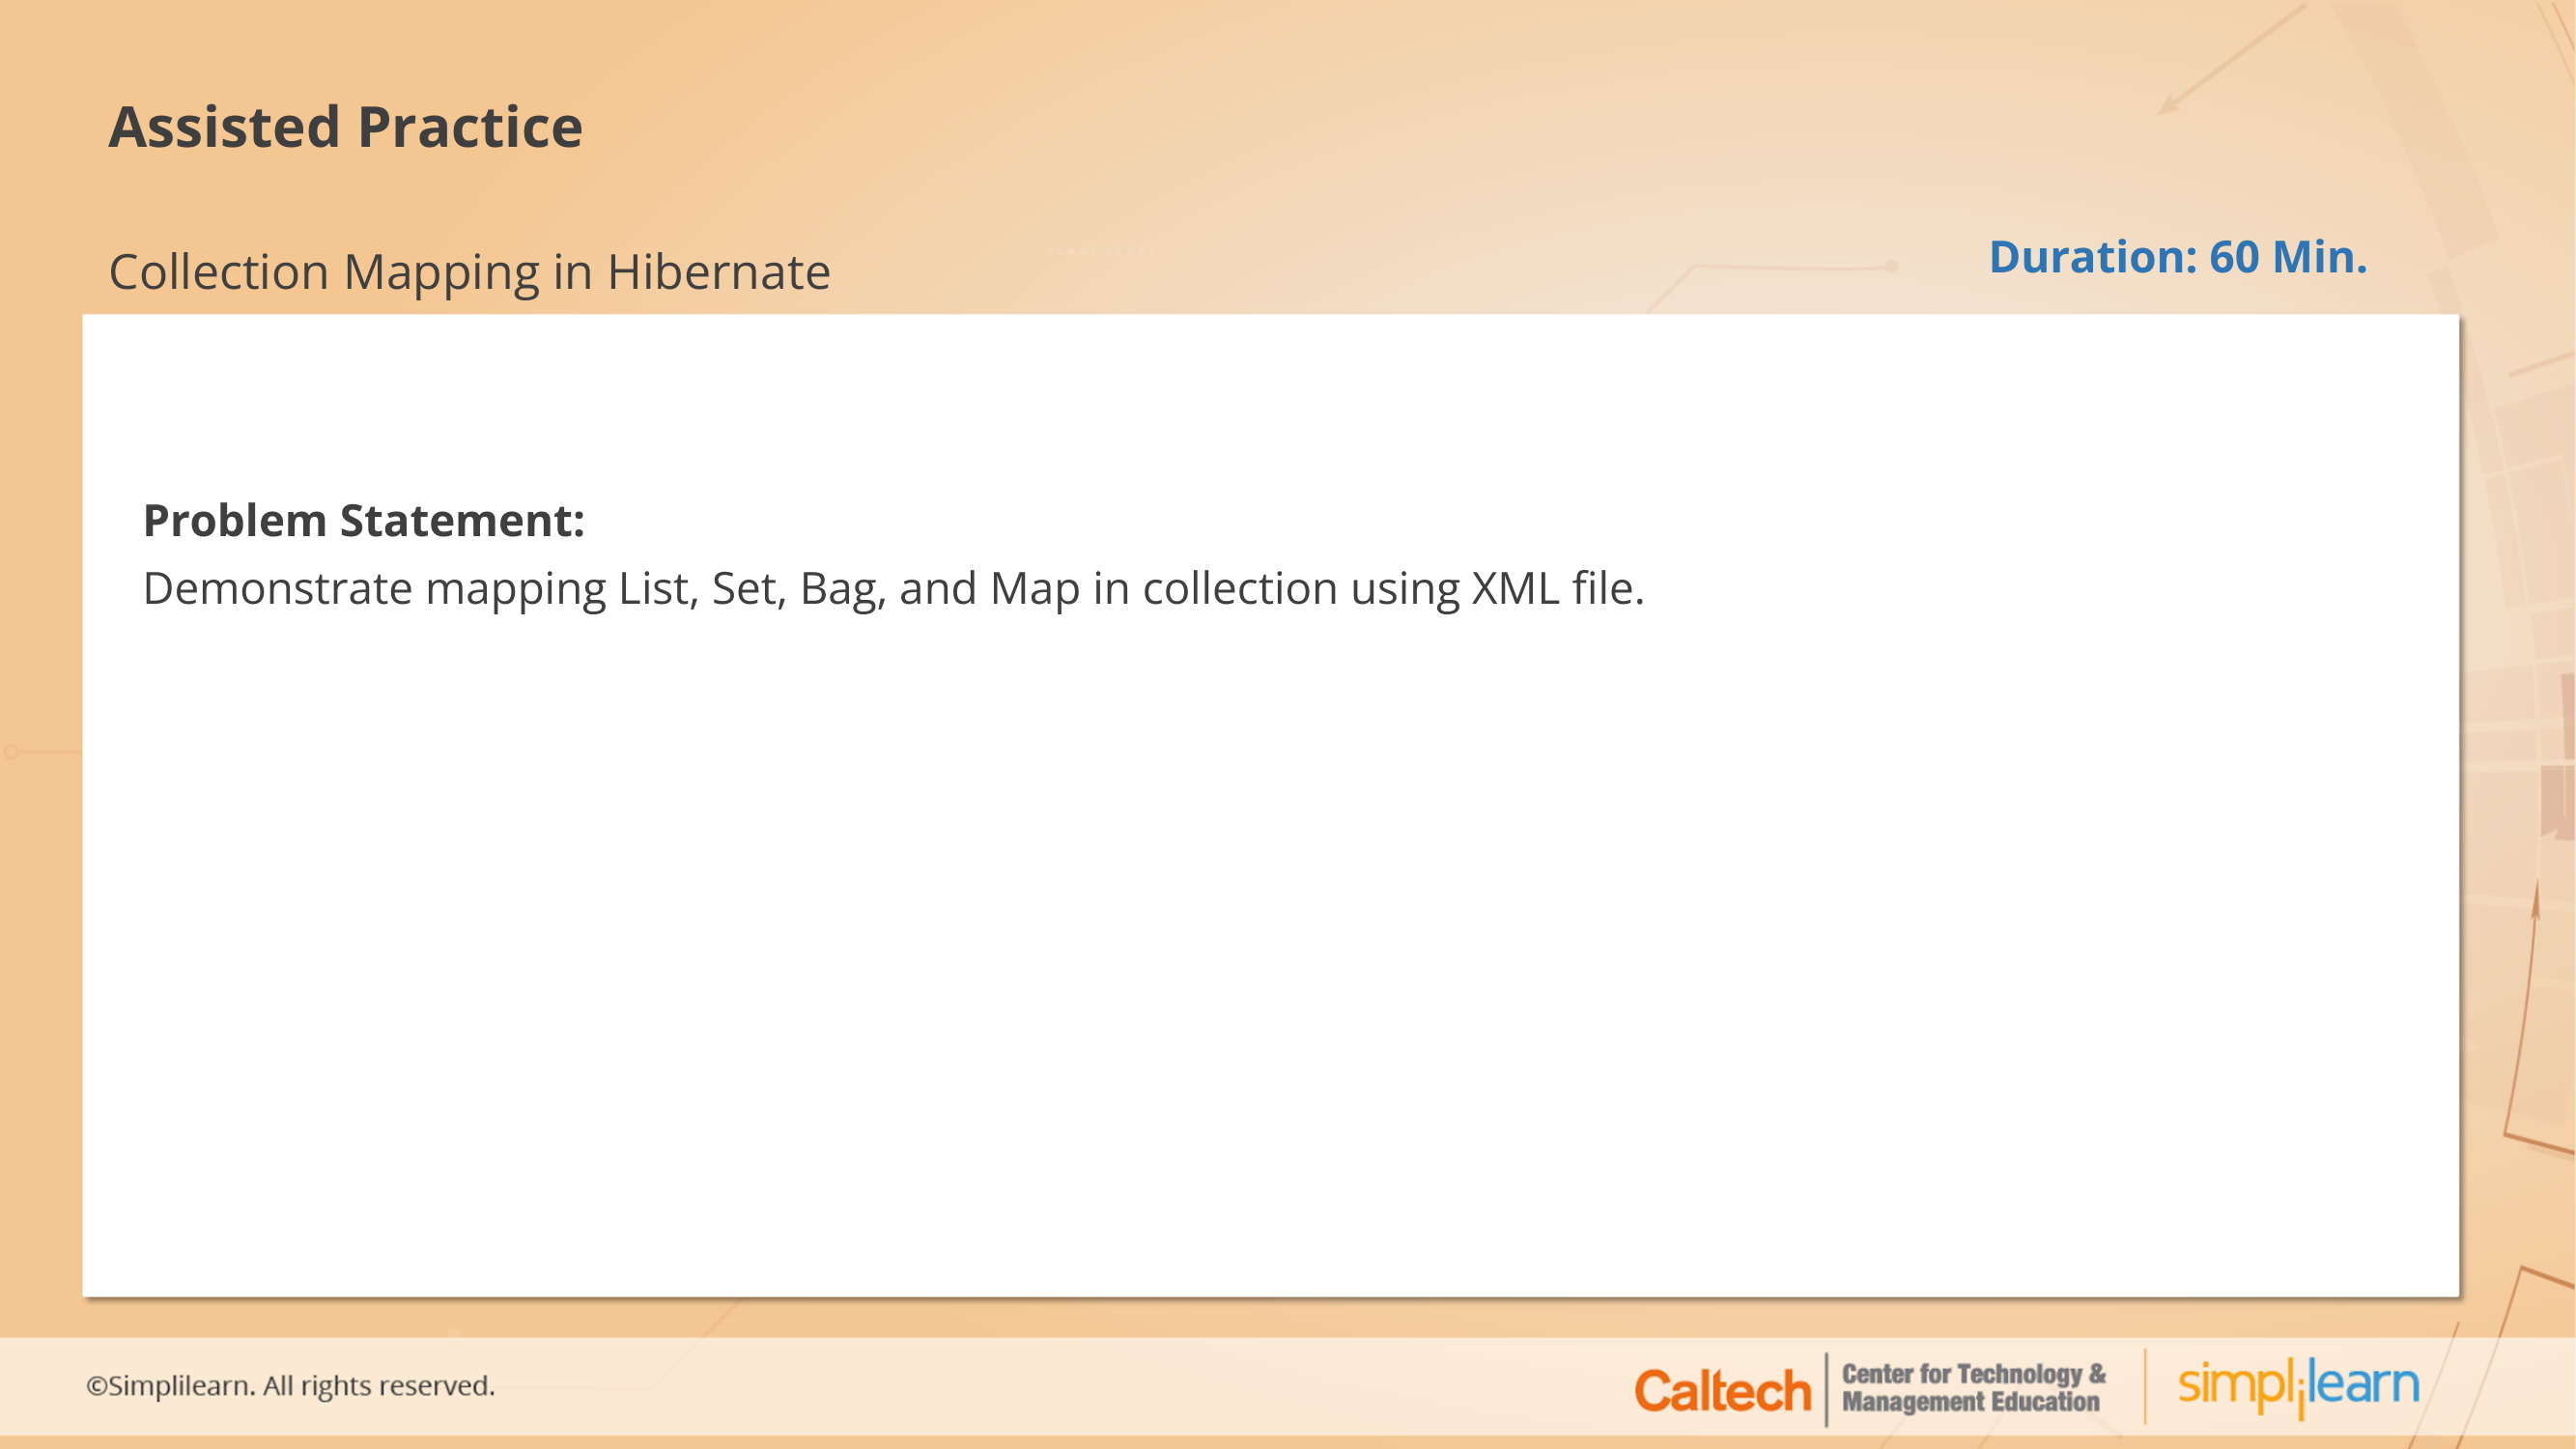

# Assisted Practice
Collection Mapping in Hibernate
Duration: 60 Min.
Problem Statement:
Demonstrate mapping List, Set, Bag, and Map in collection using XML file.